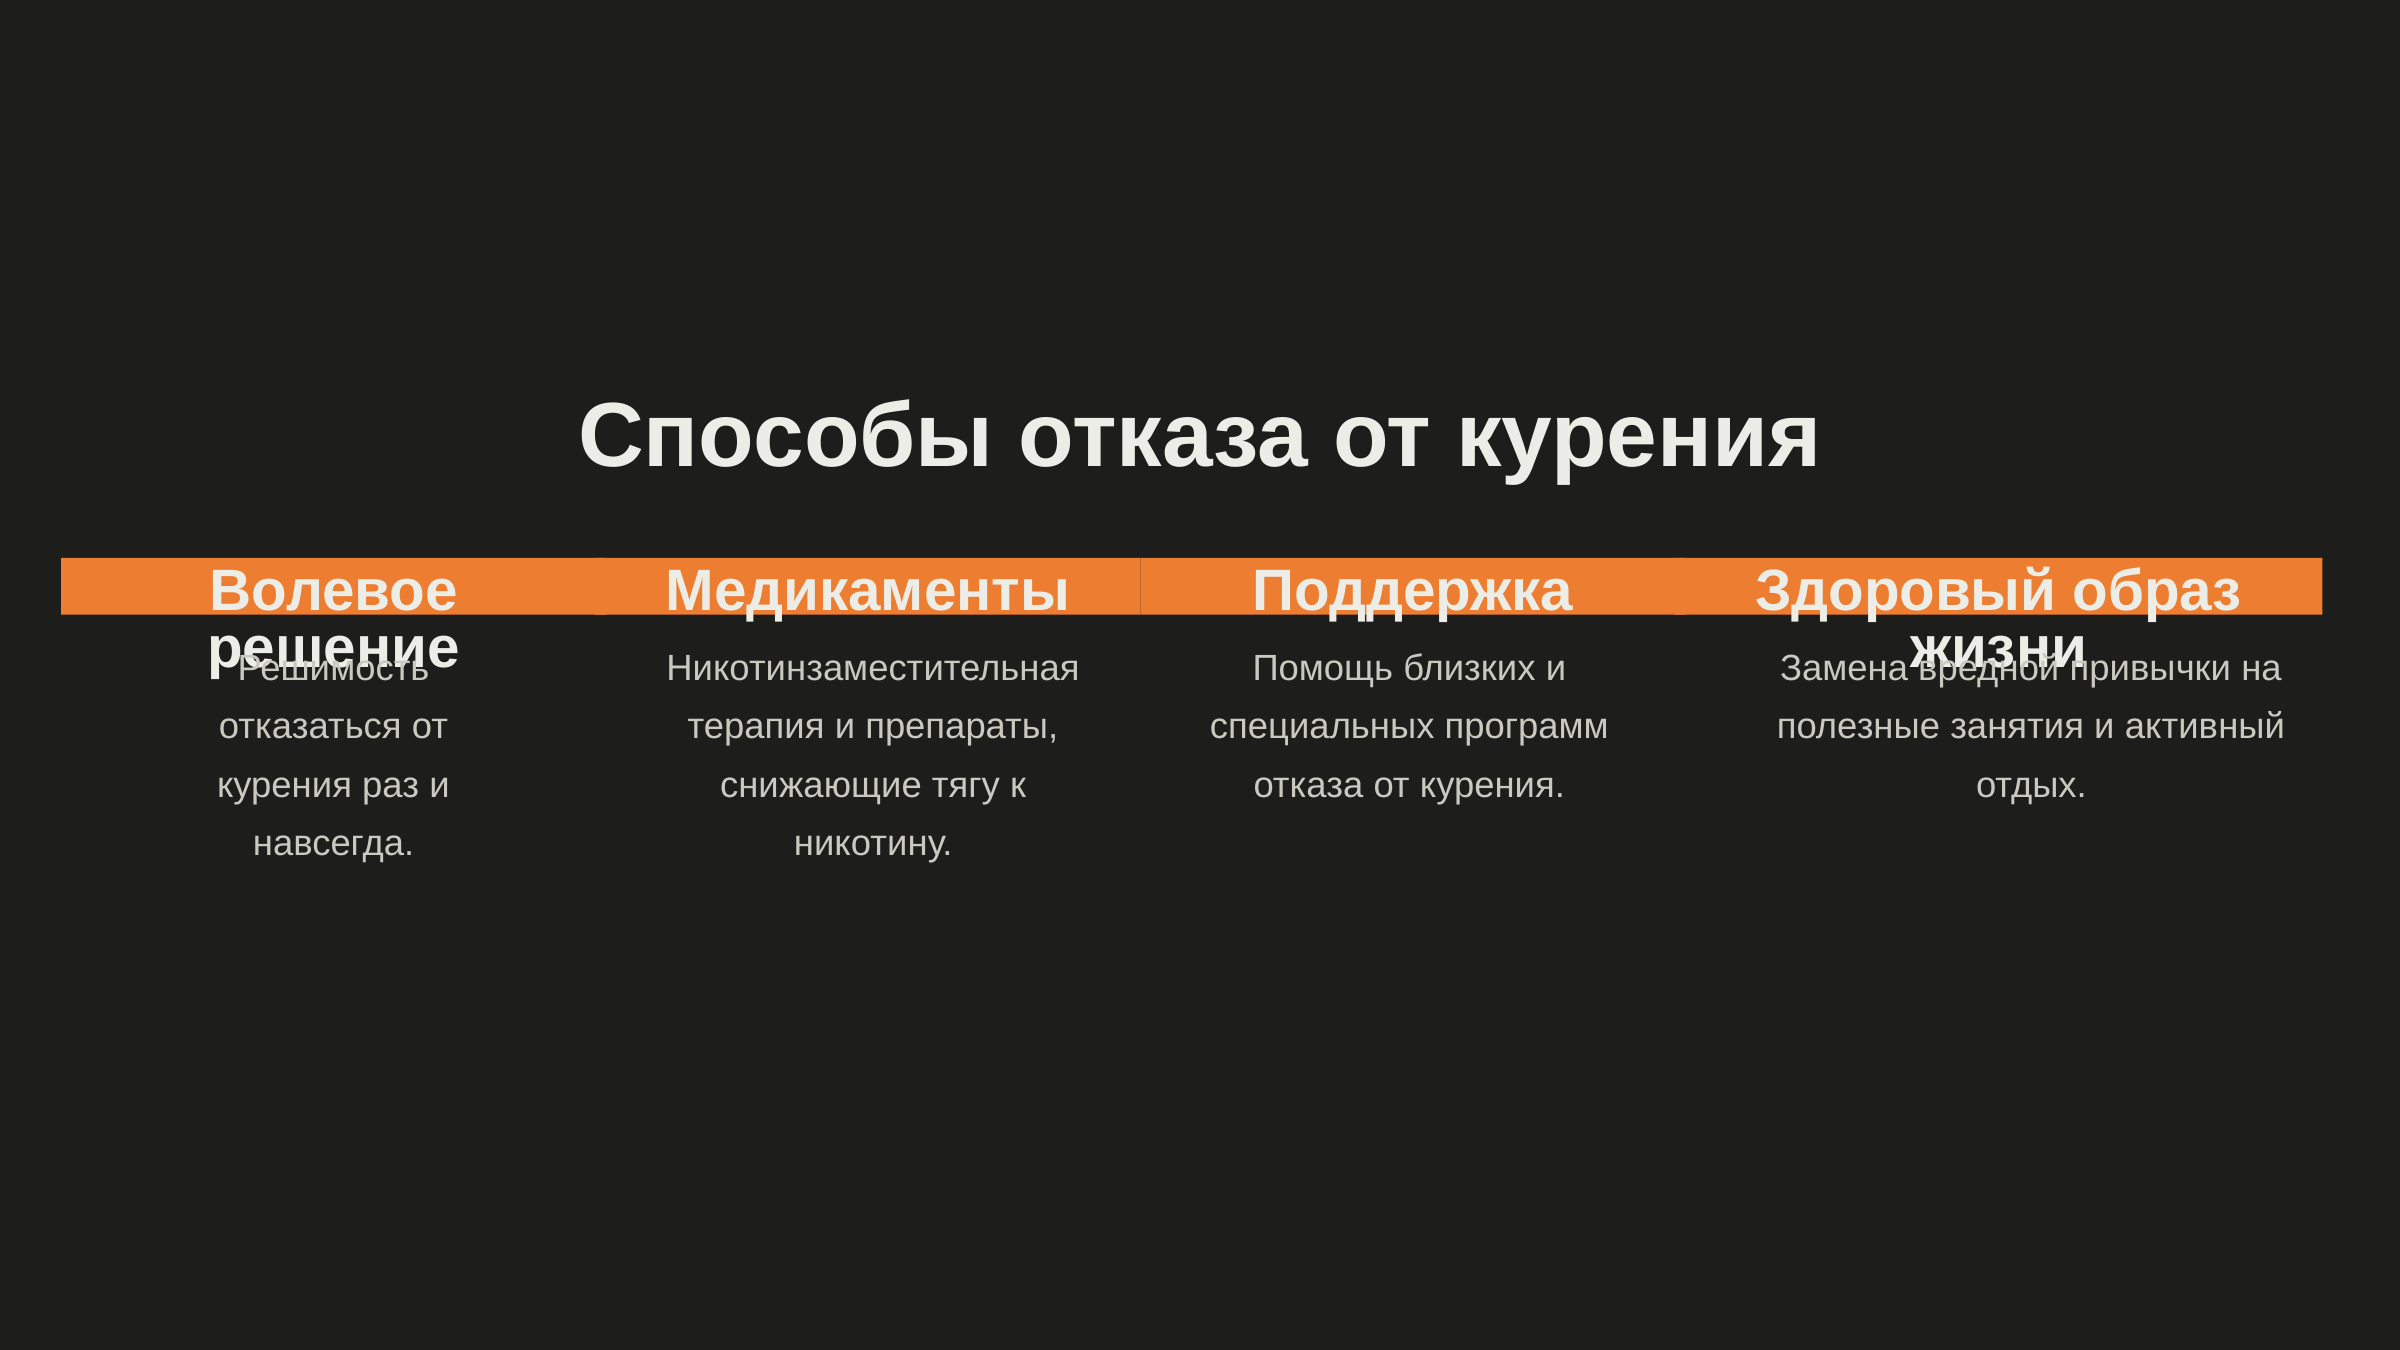

Способы отказа от курения
Медикаменты
Поддержка
Здоровый образ жизни
Волевое решение
Решимость отказаться от курения раз и навсегда.
Никотинзаместительная терапия и препараты, снижающие тягу к никотину.
Помощь близких и специальных программ отказа от курения.
Замена вредной привычки на полезные занятия и активный отдых.